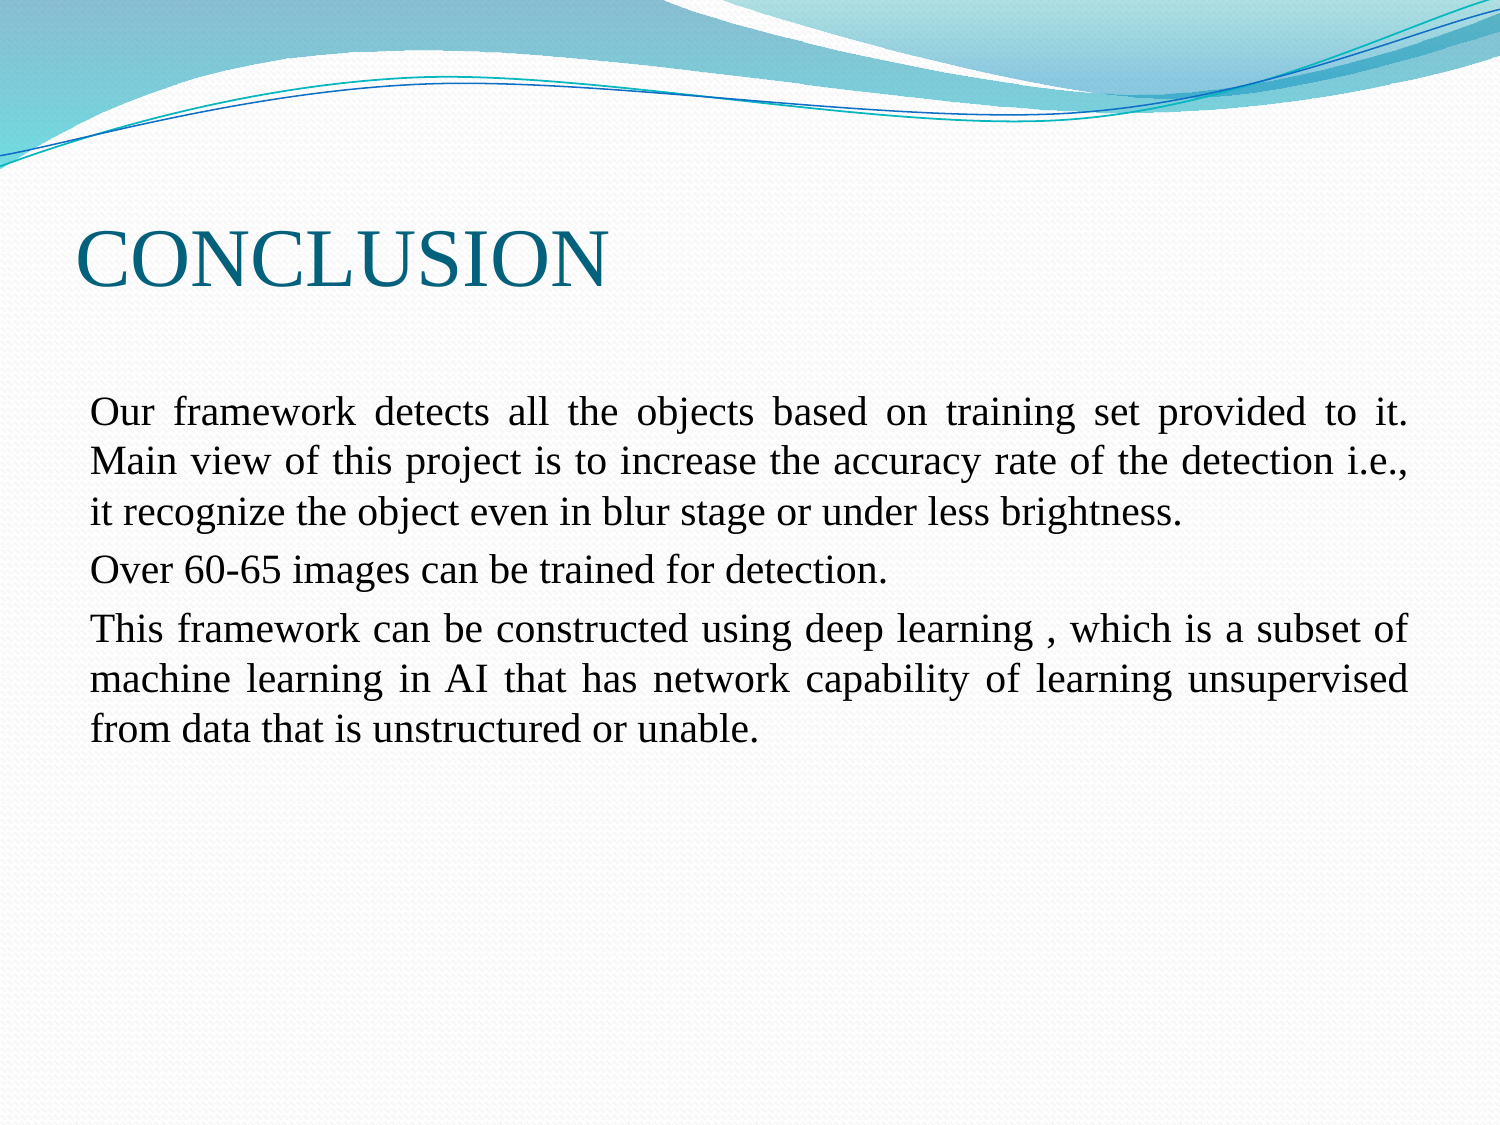

# CONCLUSION

Our framework detects all the objects based on training set provided to it. Main view of this project is to increase the accuracy rate of the detection i.e., it recognize the object even in blur stage or under less brightness.
Over 60-65 images can be trained for detection.
This framework can be constructed using deep learning , which is a subset of machine learning in AI that has network capability of learning unsupervised from data that is unstructured or unable.